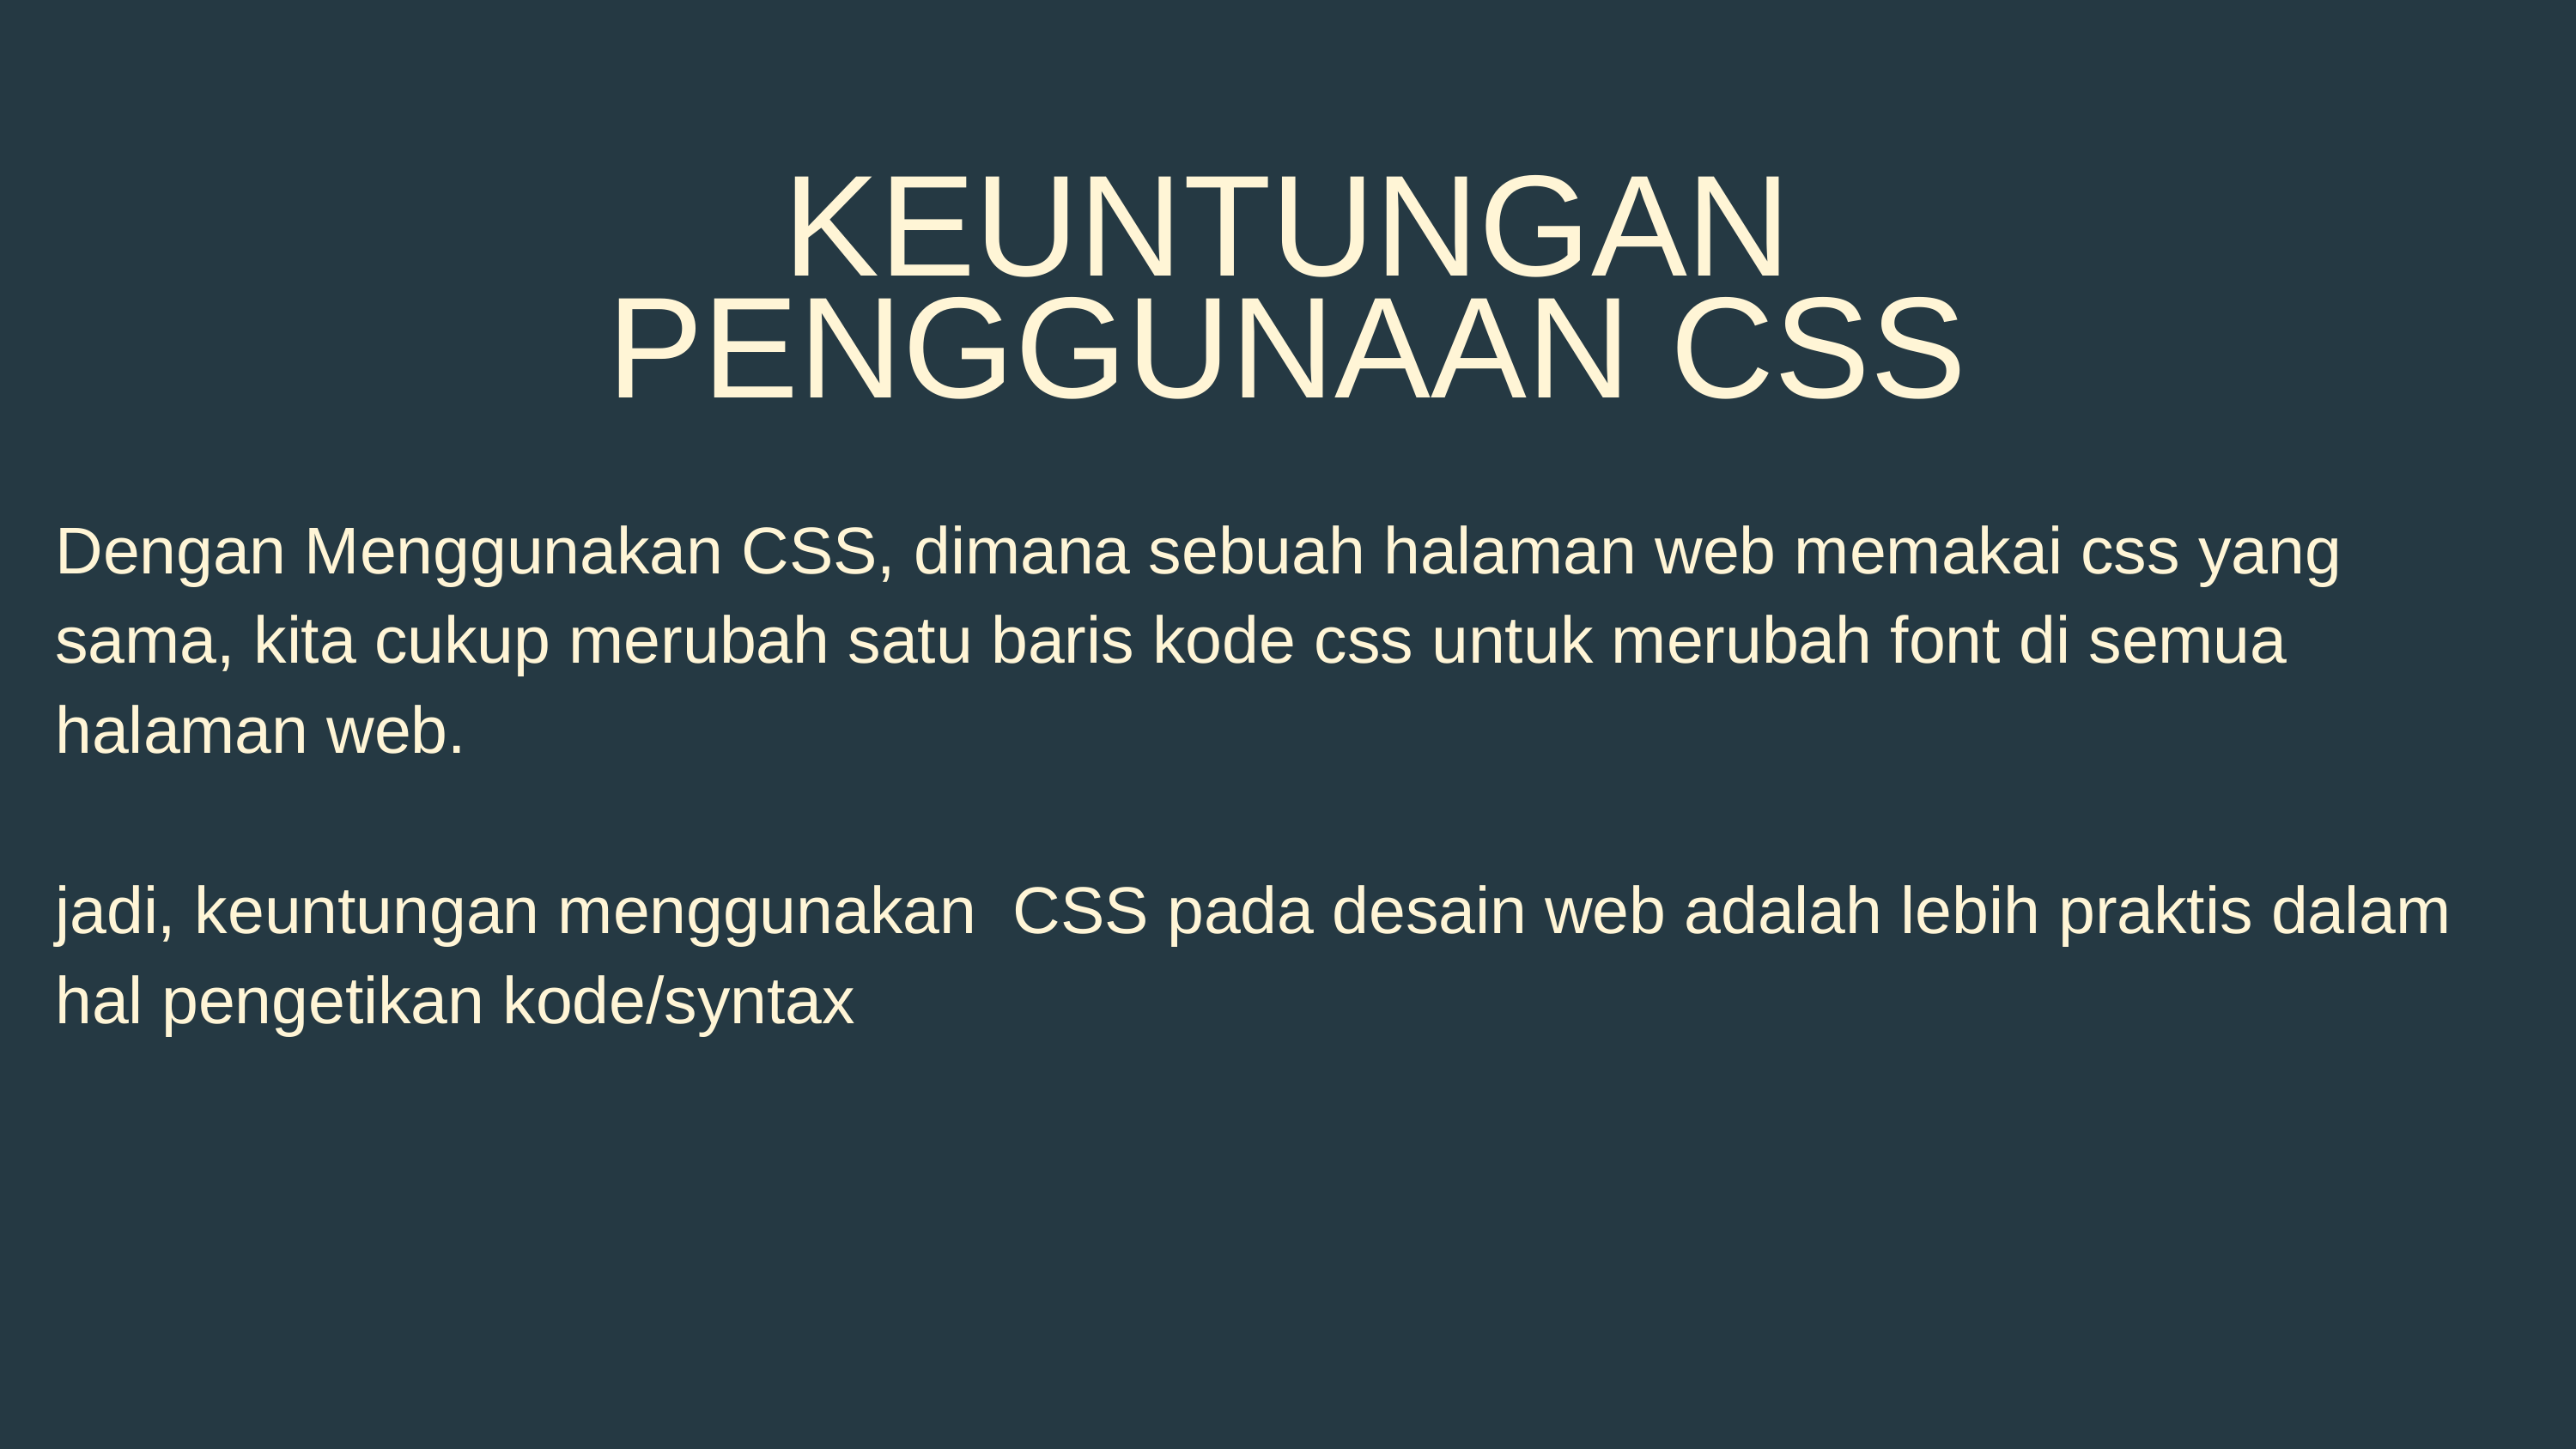

KEUNTUNGAN PENGGUNAAN CSS
Dengan Menggunakan CSS, dimana sebuah halaman web memakai css yang sama, kita cukup merubah satu baris kode css untuk merubah font di semua halaman web.

jadi, keuntungan menggunakan  CSS pada desain web adalah lebih praktis dalam hal pengetikan kode/syntax